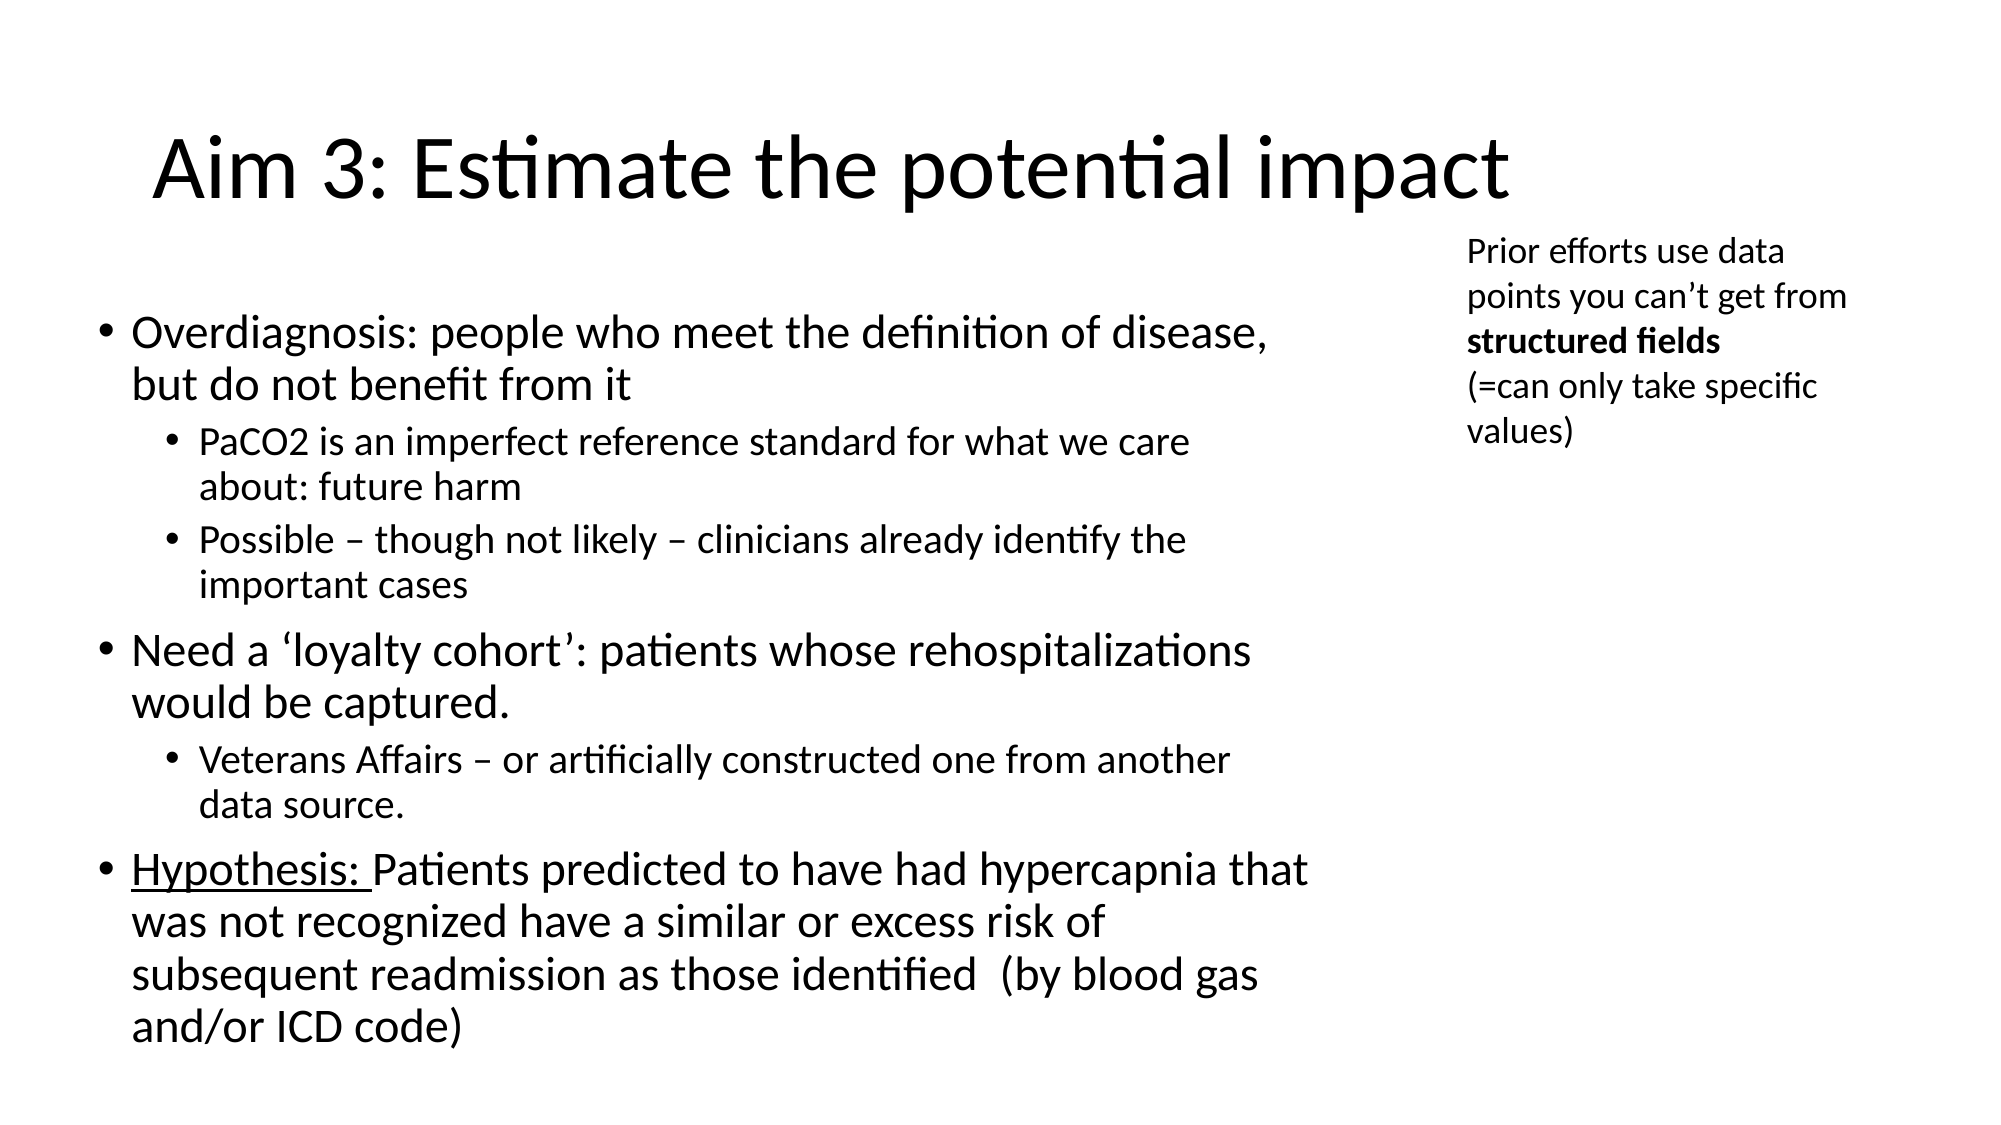

# Aim 3: Estimate the potential impact
Prior efforts use data points you can’t get from structured fields
(=can only take specific values)
Overdiagnosis: people who meet the definition of disease, but do not benefit from it
PaCO2 is an imperfect reference standard for what we care about: future harm
Possible – though not likely – clinicians already identify the important cases
Need a ‘loyalty cohort’: patients whose rehospitalizations would be captured.
Veterans Affairs – or artificially constructed one from another data source.
Hypothesis: Patients predicted to have had hypercapnia that was not recognized have a similar or excess risk of subsequent readmission as those identified  (by blood gas and/or ICD code)